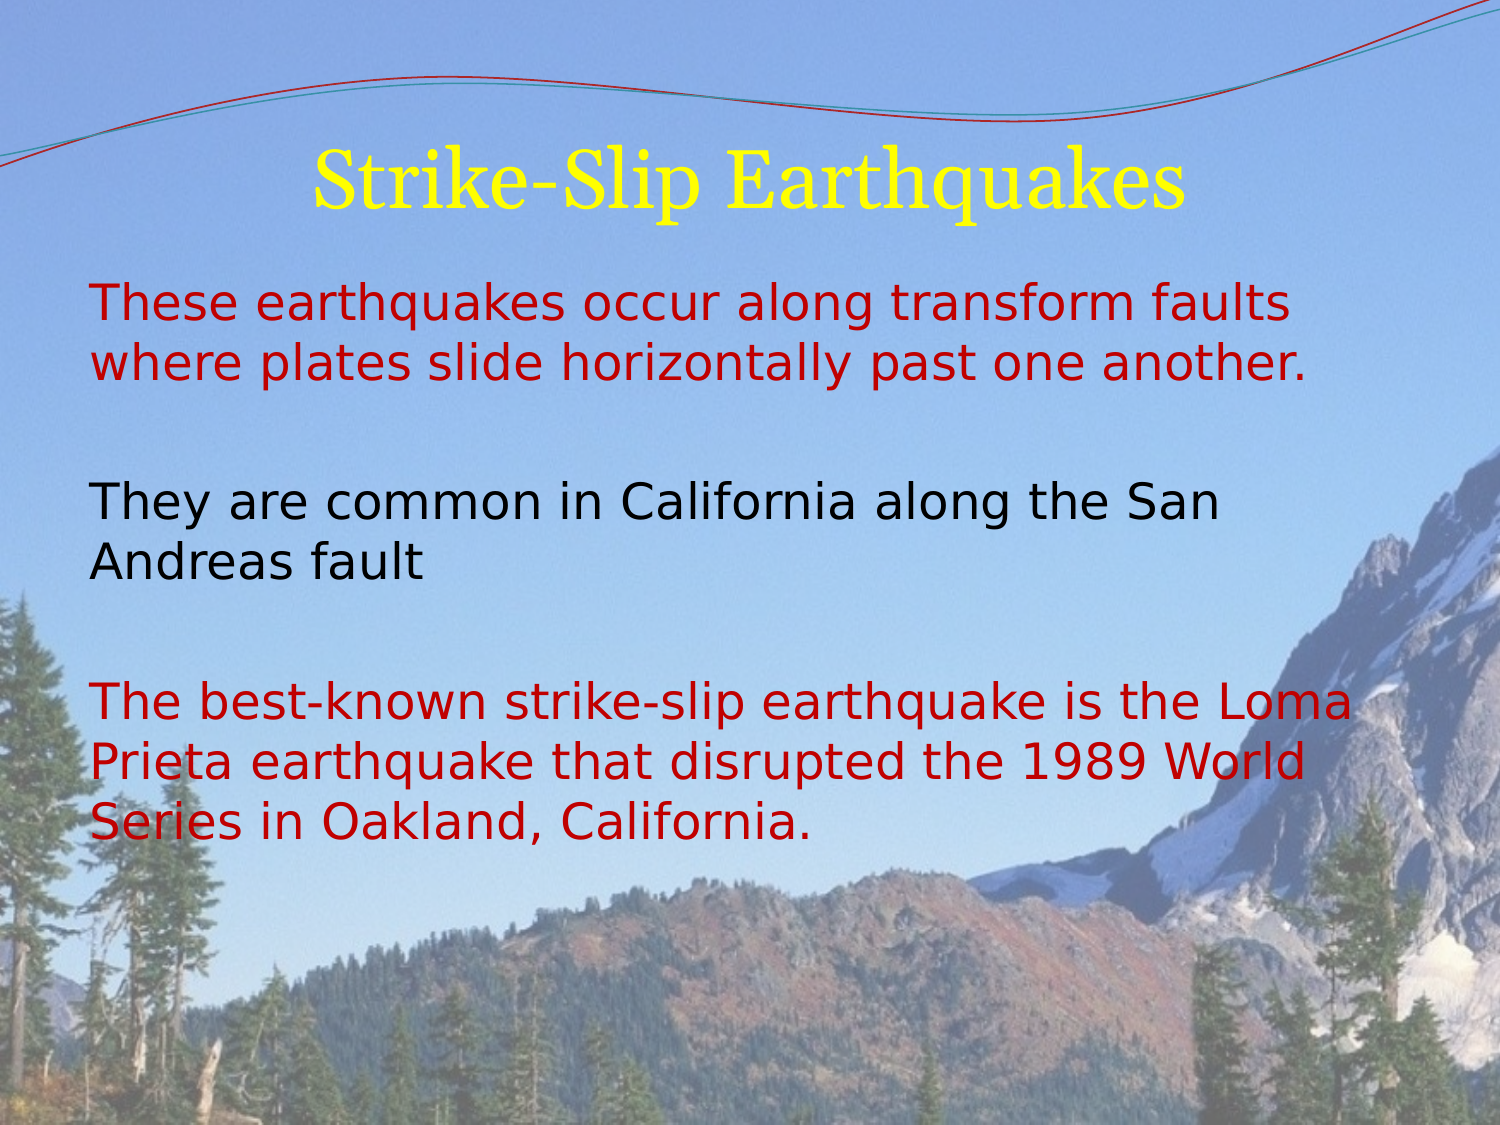

# Strike-Slip Earthquakes
These earthquakes occur along transform faults where plates slide horizontally past one another.

They are common in California along the San Andreas fault

The best-known strike-slip earthquake is the Loma Prieta earthquake that disrupted the 1989 World Series in Oakland, California.